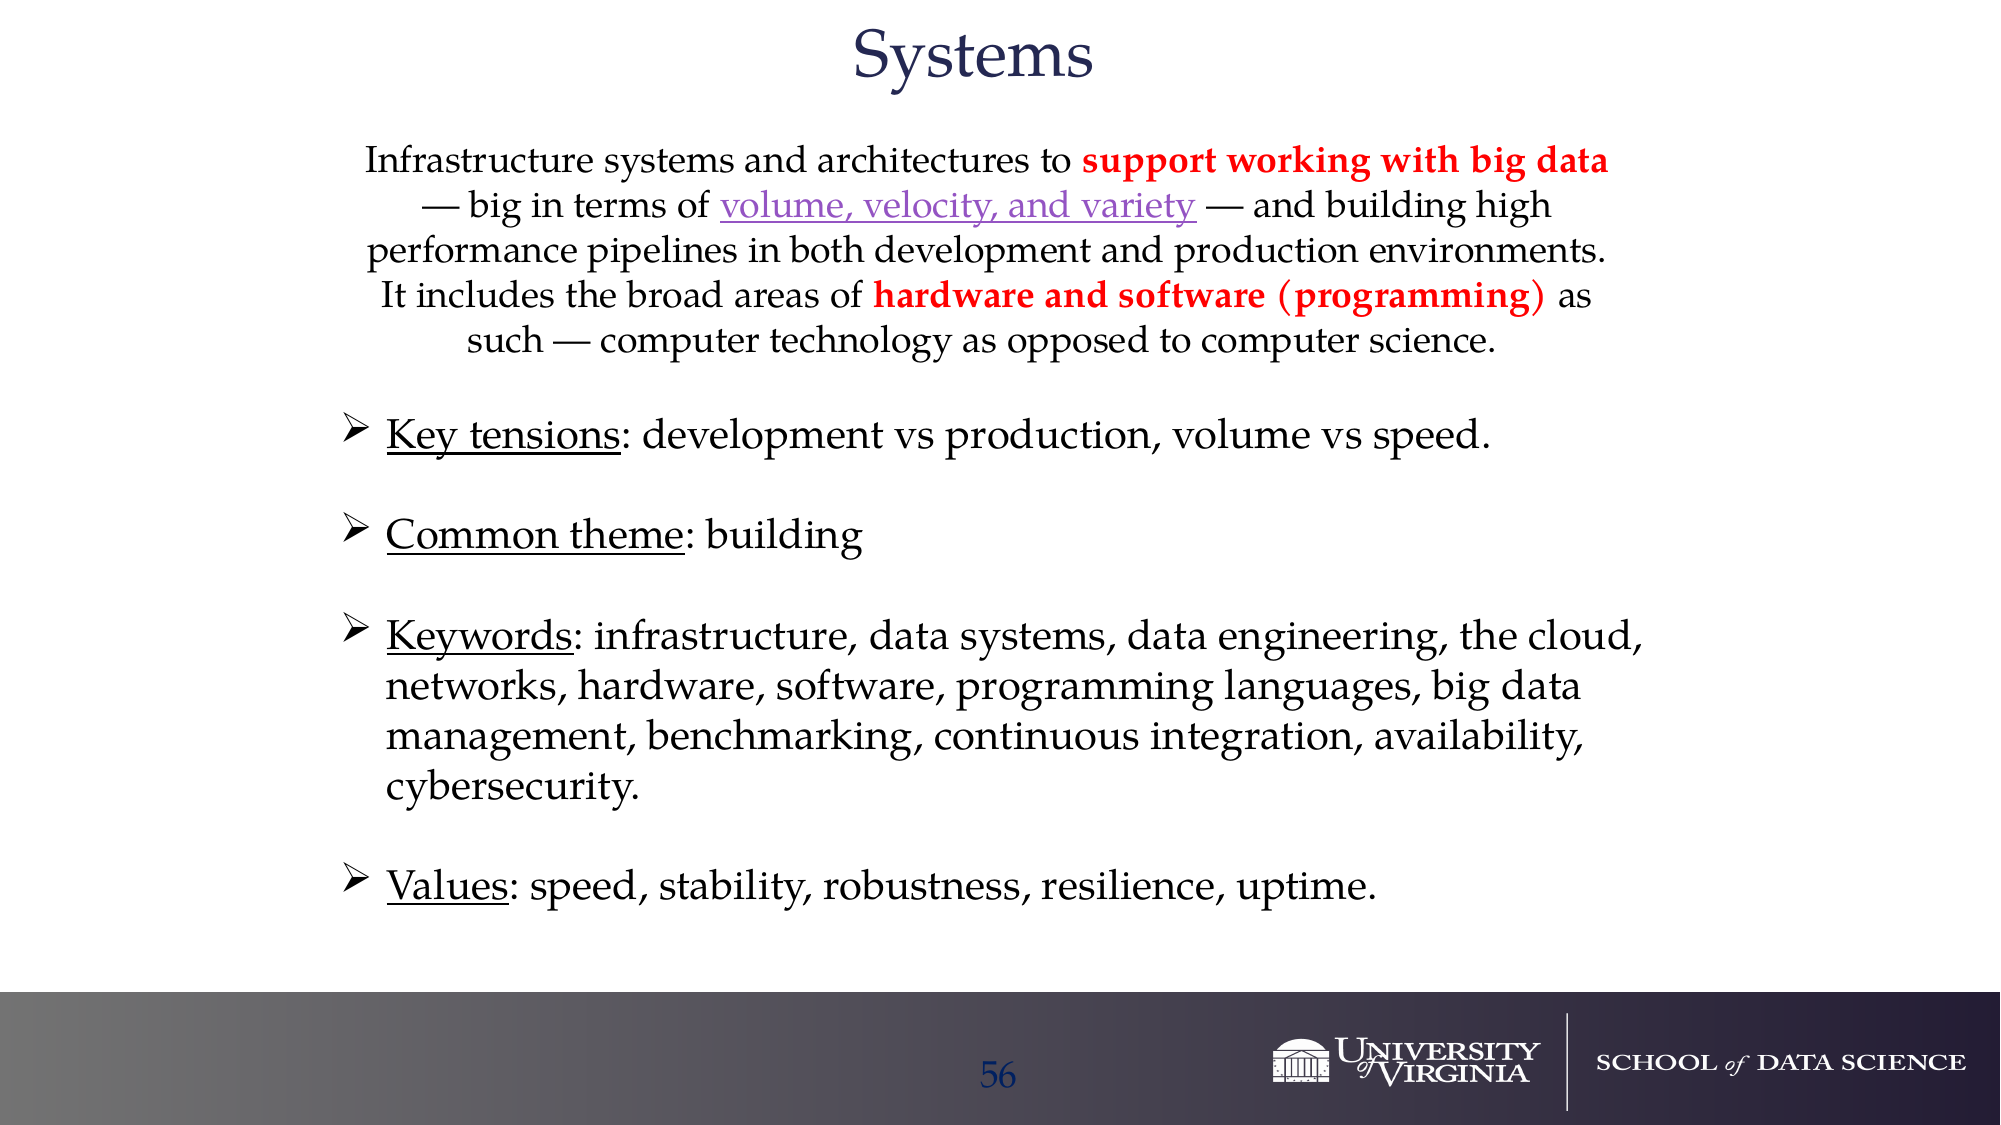

Systems
Infrastructure systems and architectures to support working with big data — big in terms of volume, velocity, and variety — and building high performance pipelines in both development and production environments. It includes the broad areas of hardware and software (programming) as such — computer technology as opposed to computer science.
Key tensions: development vs production, volume vs speed.

Common theme: building

Keywords: infrastructure, data systems, data engineering, the cloud, networks, hardware, software, programming languages, big data management, benchmarking, continuous integration, availability, cybersecurity.

Values: speed, stability, robustness, resilience, uptime.